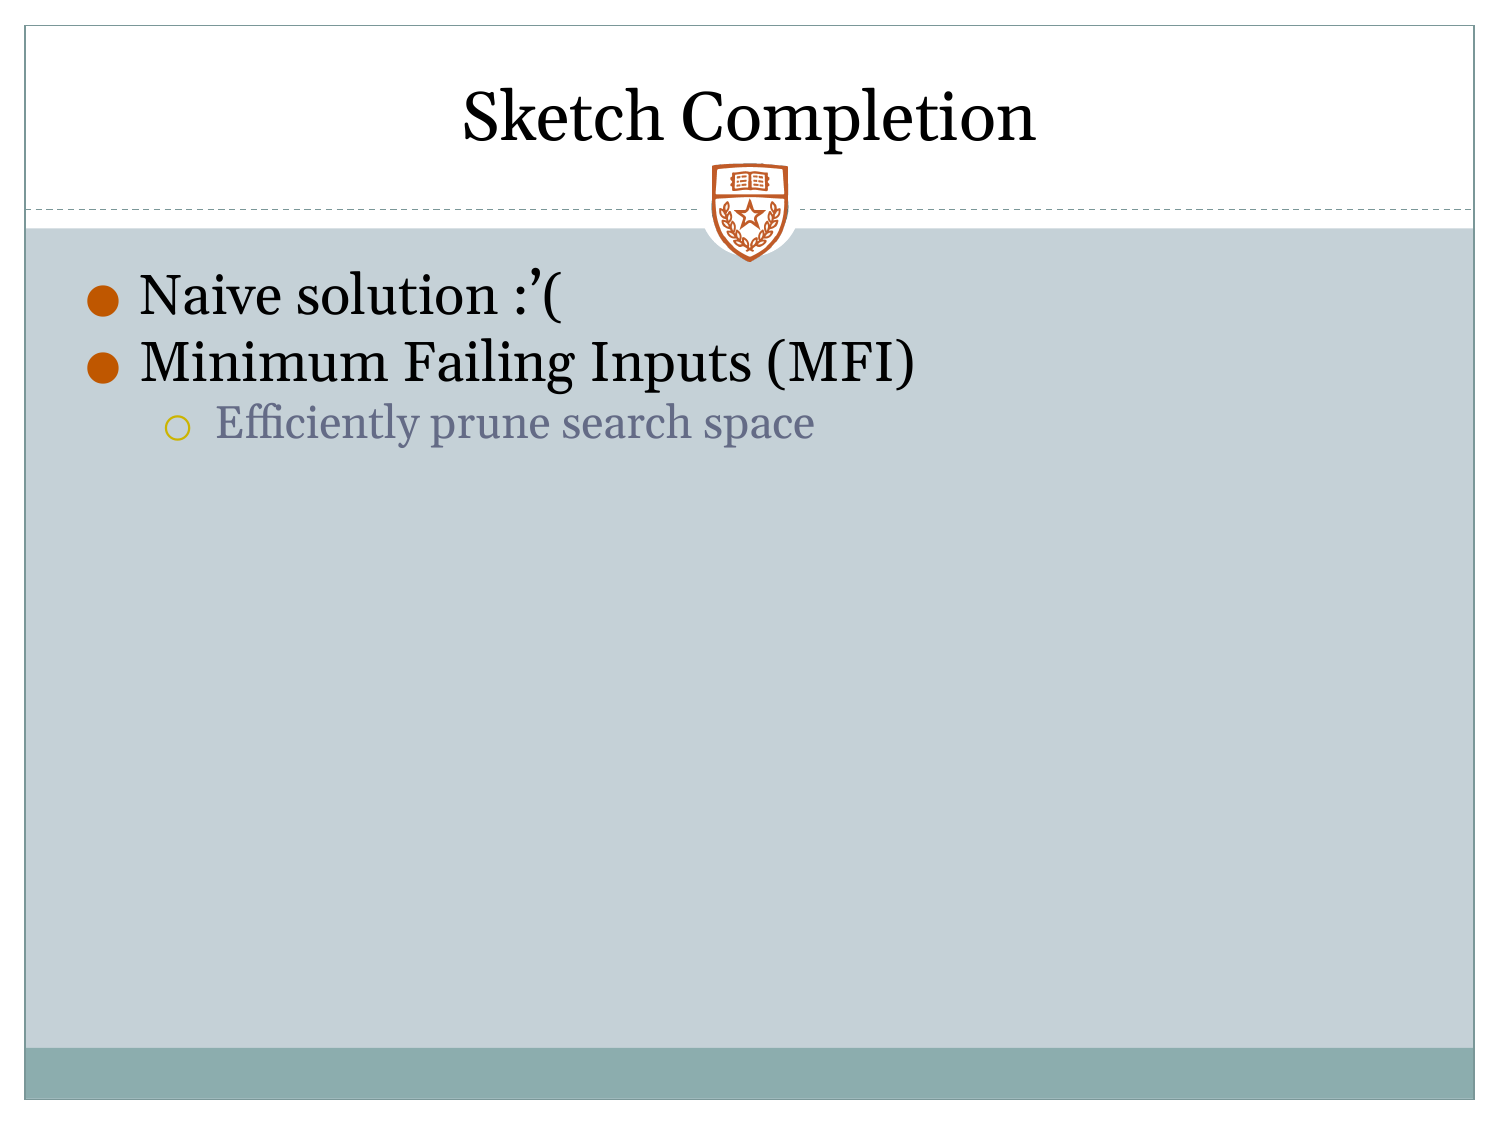

# Sketch Completion
Naive solution :’(
Minimum Failing Inputs (MFI)
Efficiently prune search space